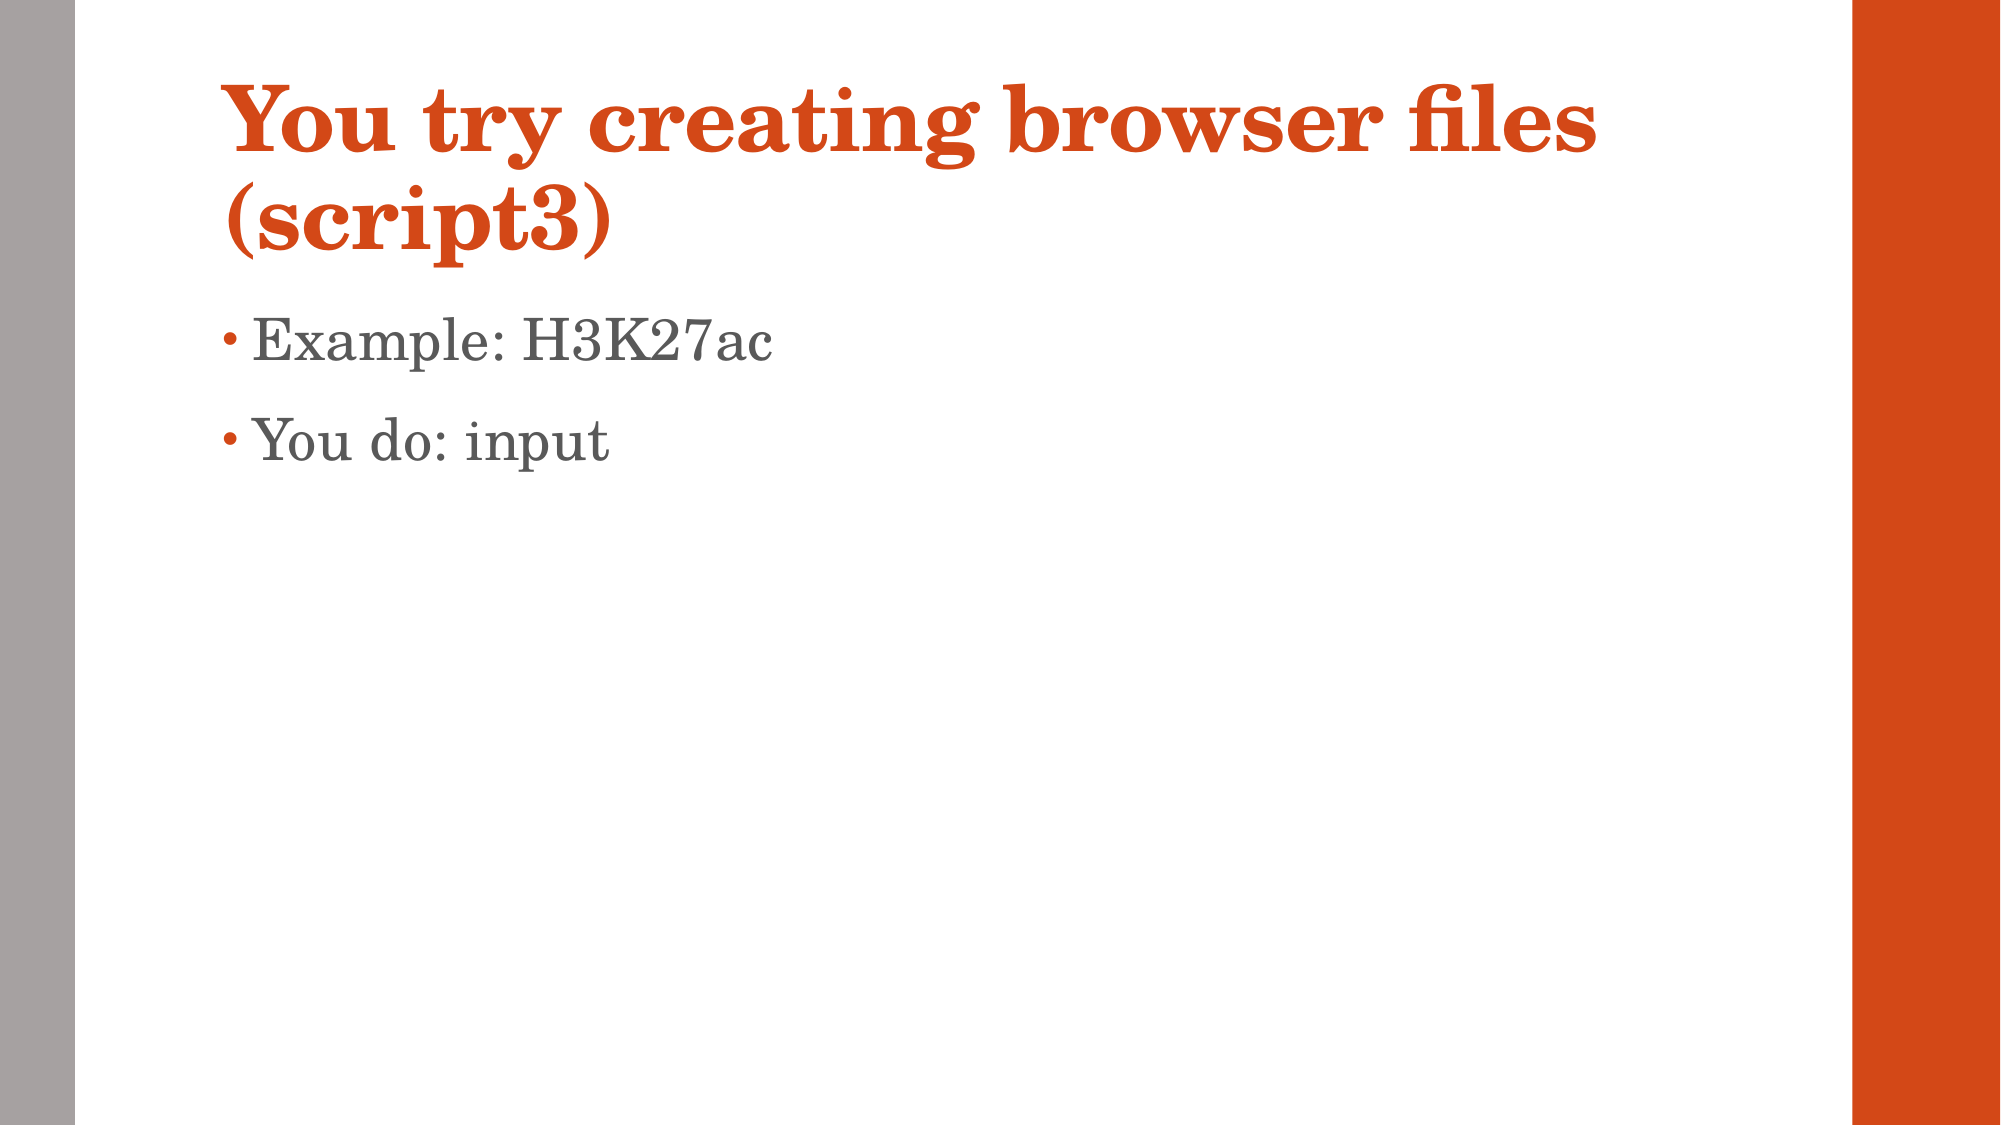

# You try creating browser files (script3)
Example: H3K27ac
You do: input